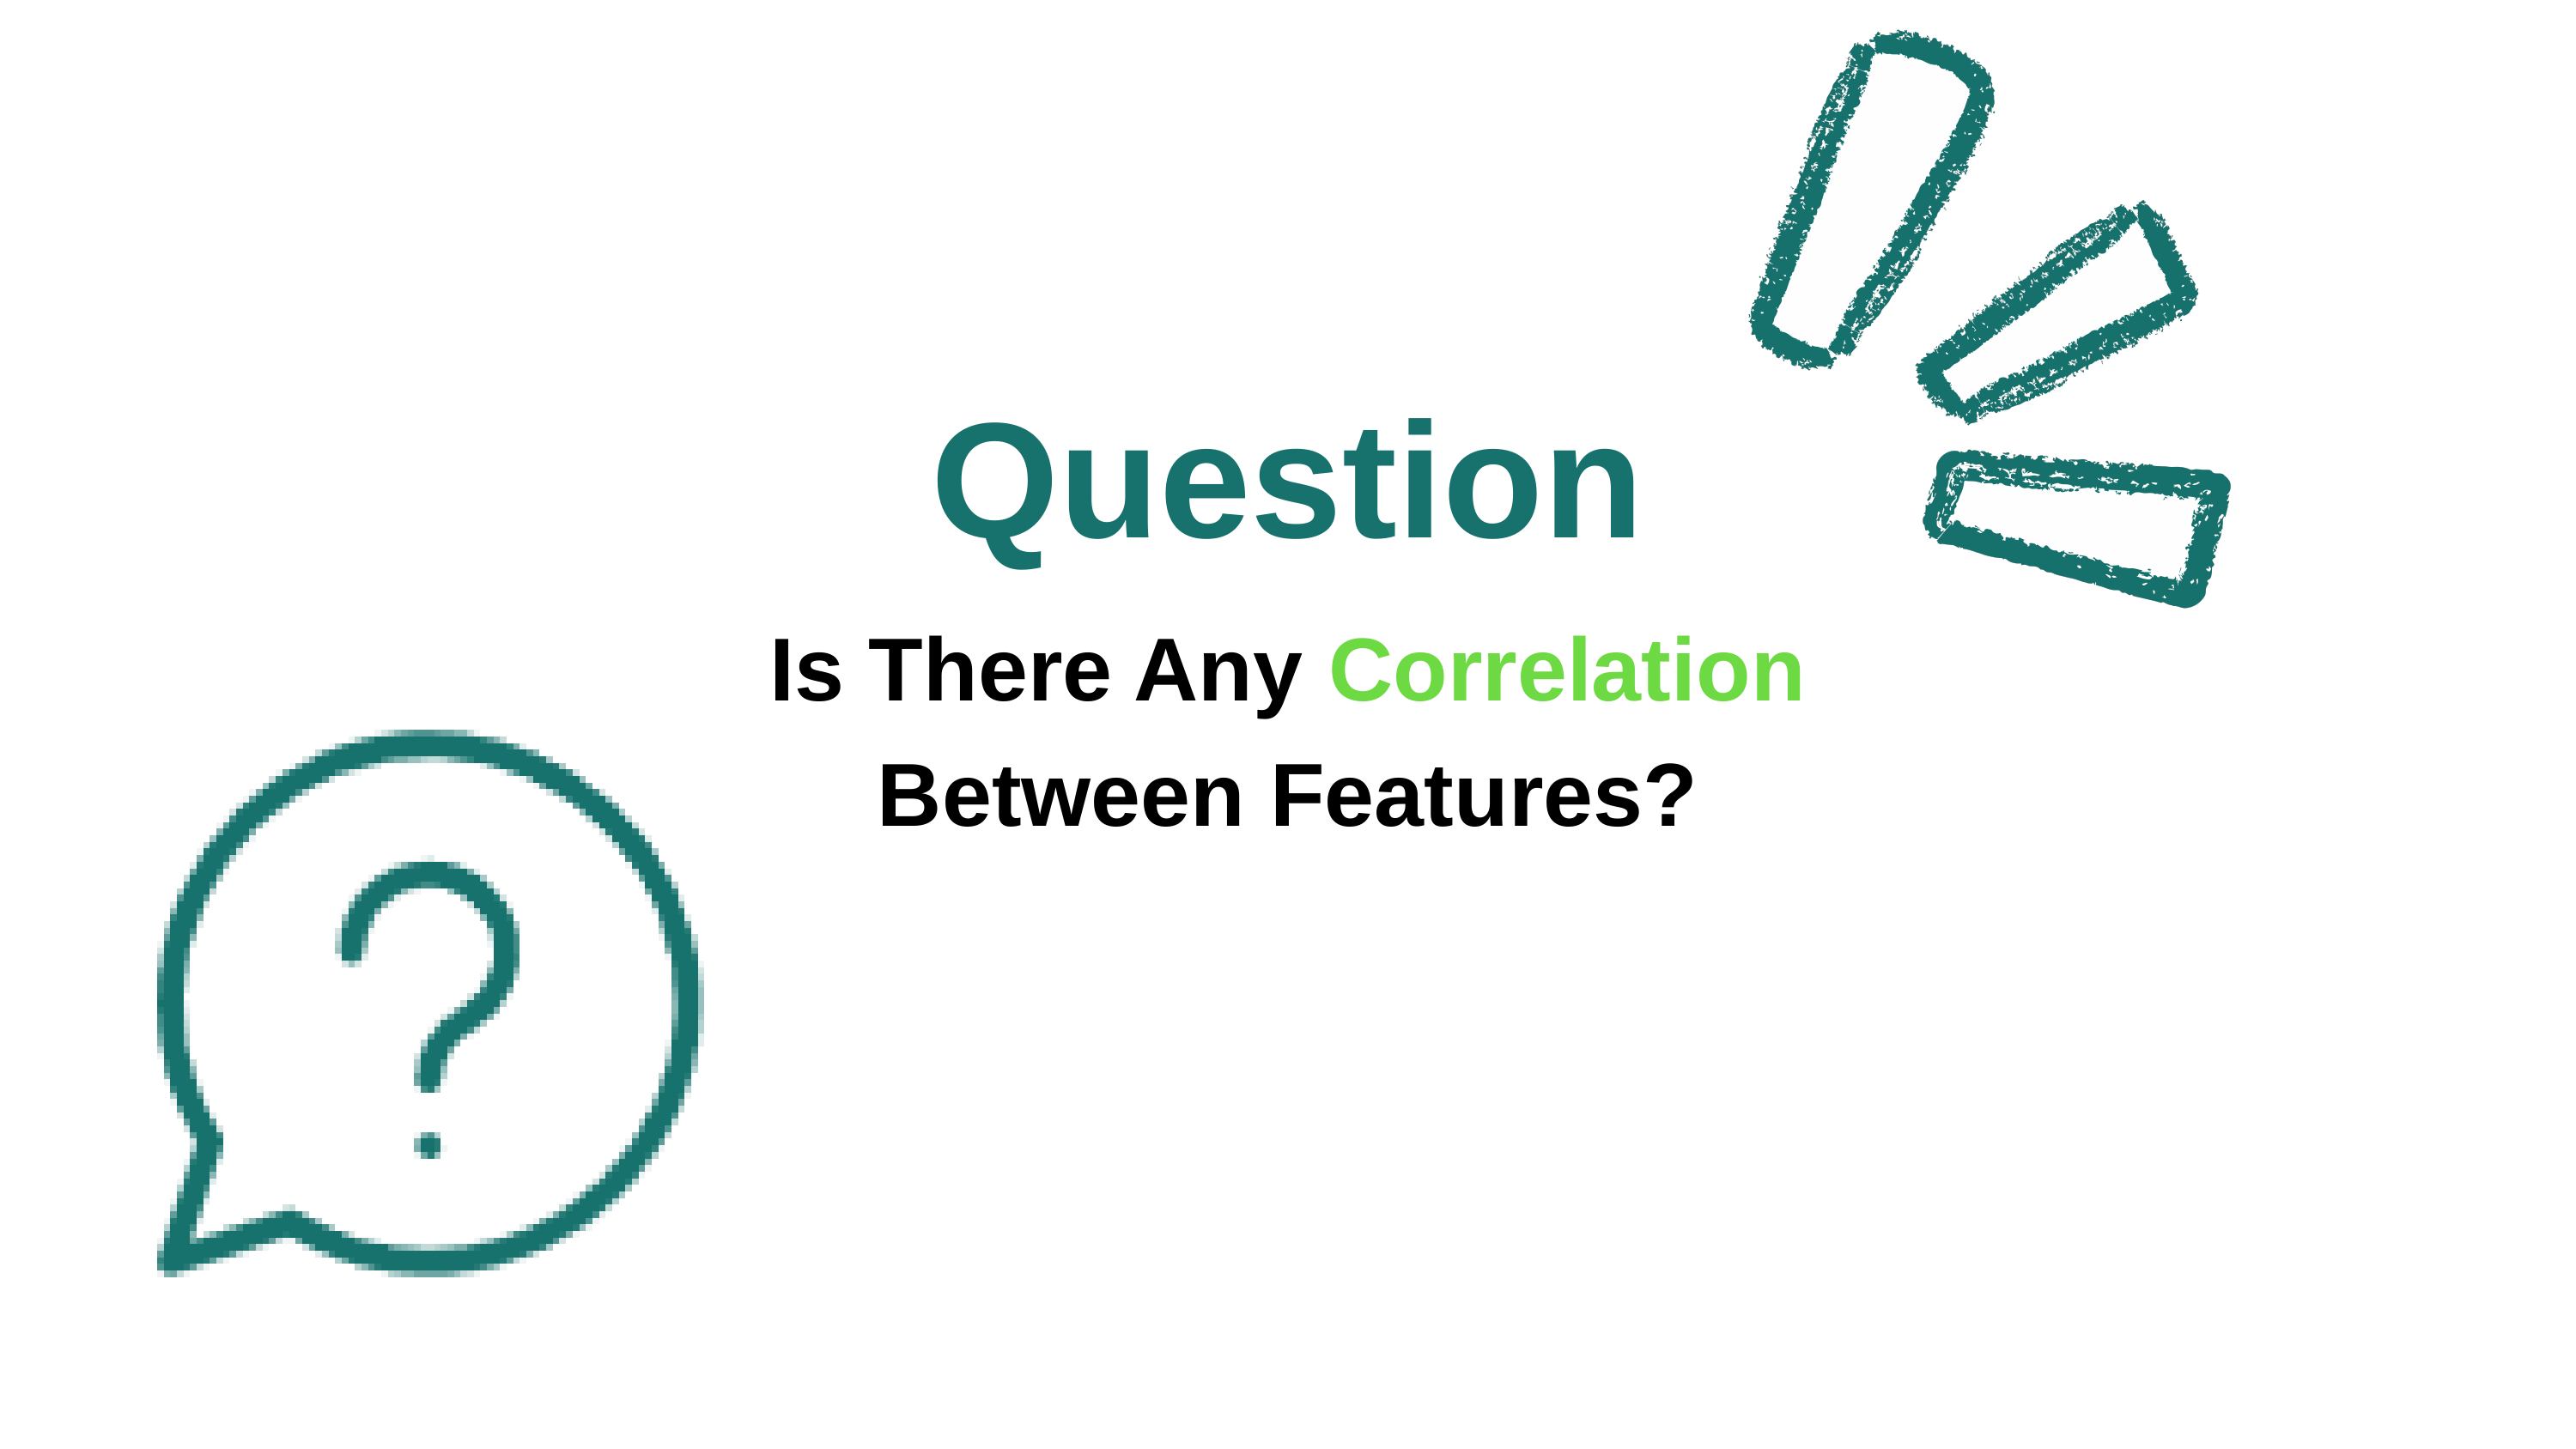

Question
Is There Any Correlation Between Features?